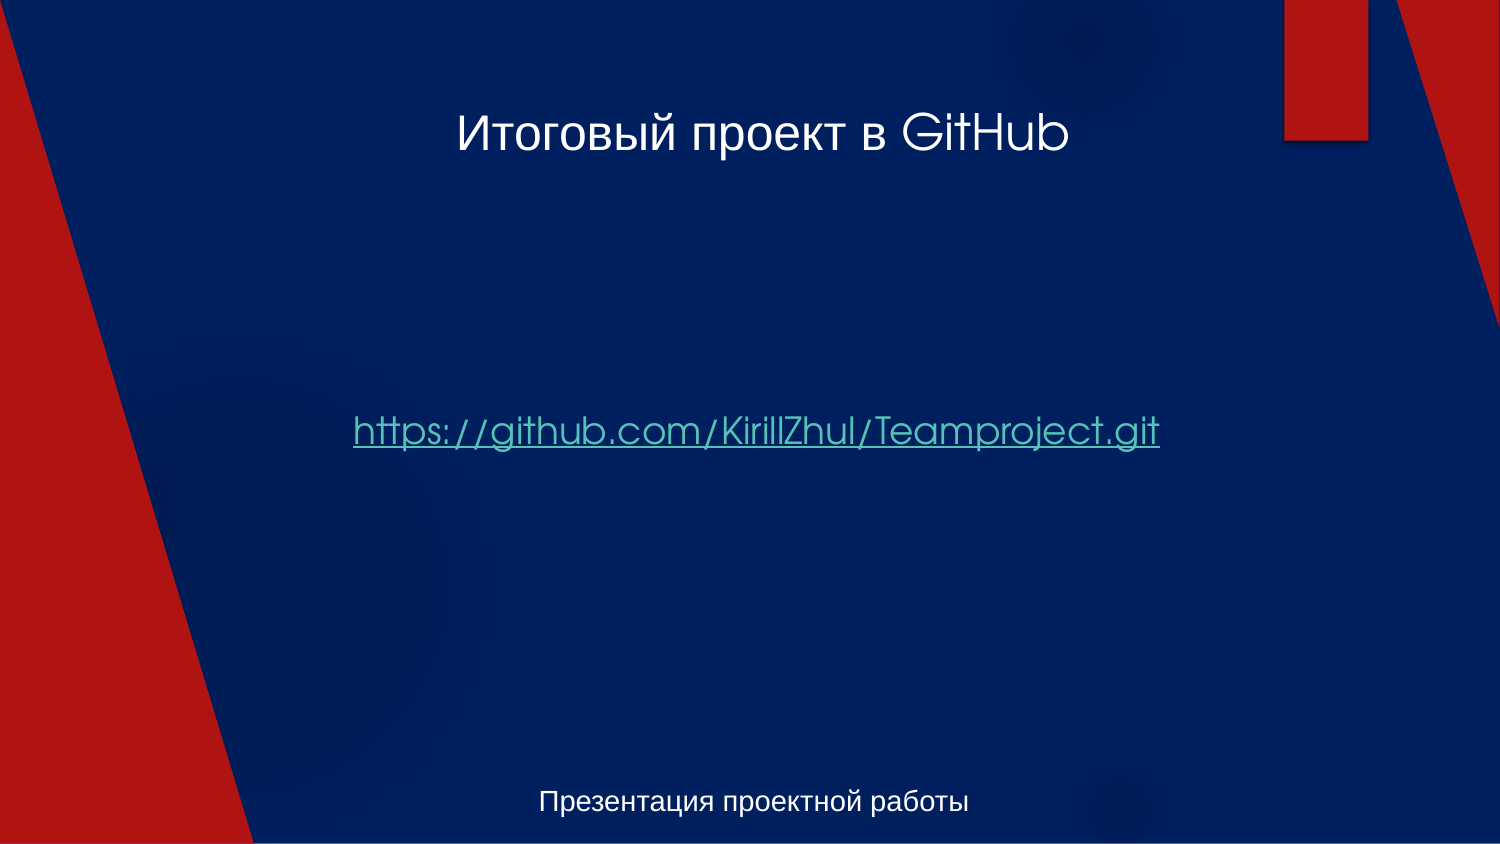

Итоговый проект в GitHub

https://github.com/KirillZhul/Teamproject.git

Презентация проектной работы